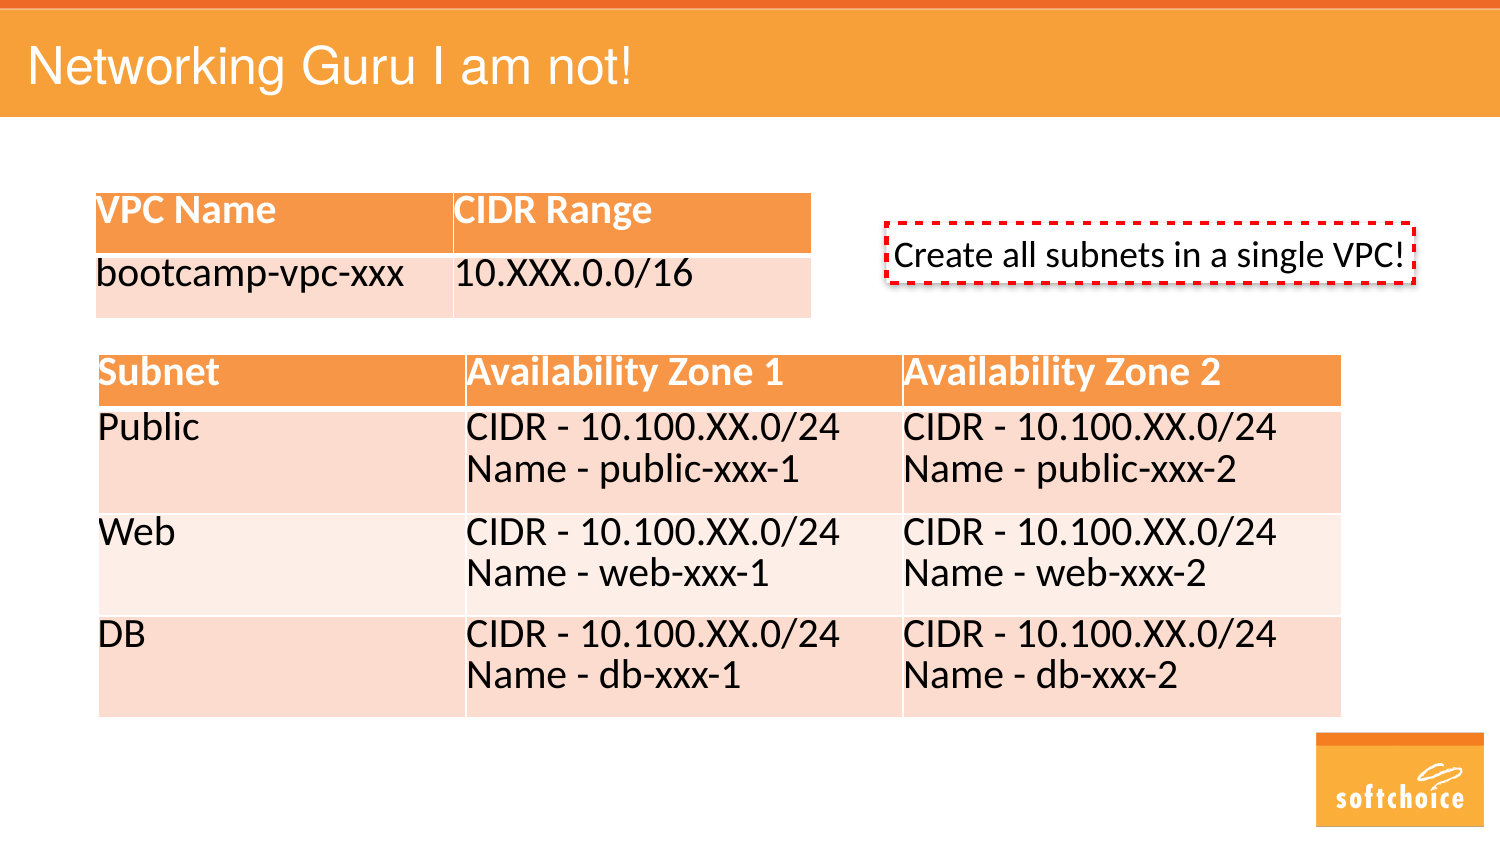

# Networking Guru I am not!
| VPC Name | CIDR Range |
| --- | --- |
| bootcamp-vpc-xxx | 10.XXX.0.0/16 |
Create all subnets in a single VPC!
| Subnet | Availability Zone 1 | Availability Zone 2 |
| --- | --- | --- |
| Public | CIDR - 10.100.XX.0/24 Name - public-xxx-1 | CIDR - 10.100.XX.0/24 Name - public-xxx-2 |
| Web | CIDR - 10.100.XX.0/24 Name - web-xxx-1 | CIDR - 10.100.XX.0/24 Name - web-xxx-2 |
| DB | CIDR - 10.100.XX.0/24 Name - db-xxx-1 | CIDR - 10.100.XX.0/24 Name - db-xxx-2 |